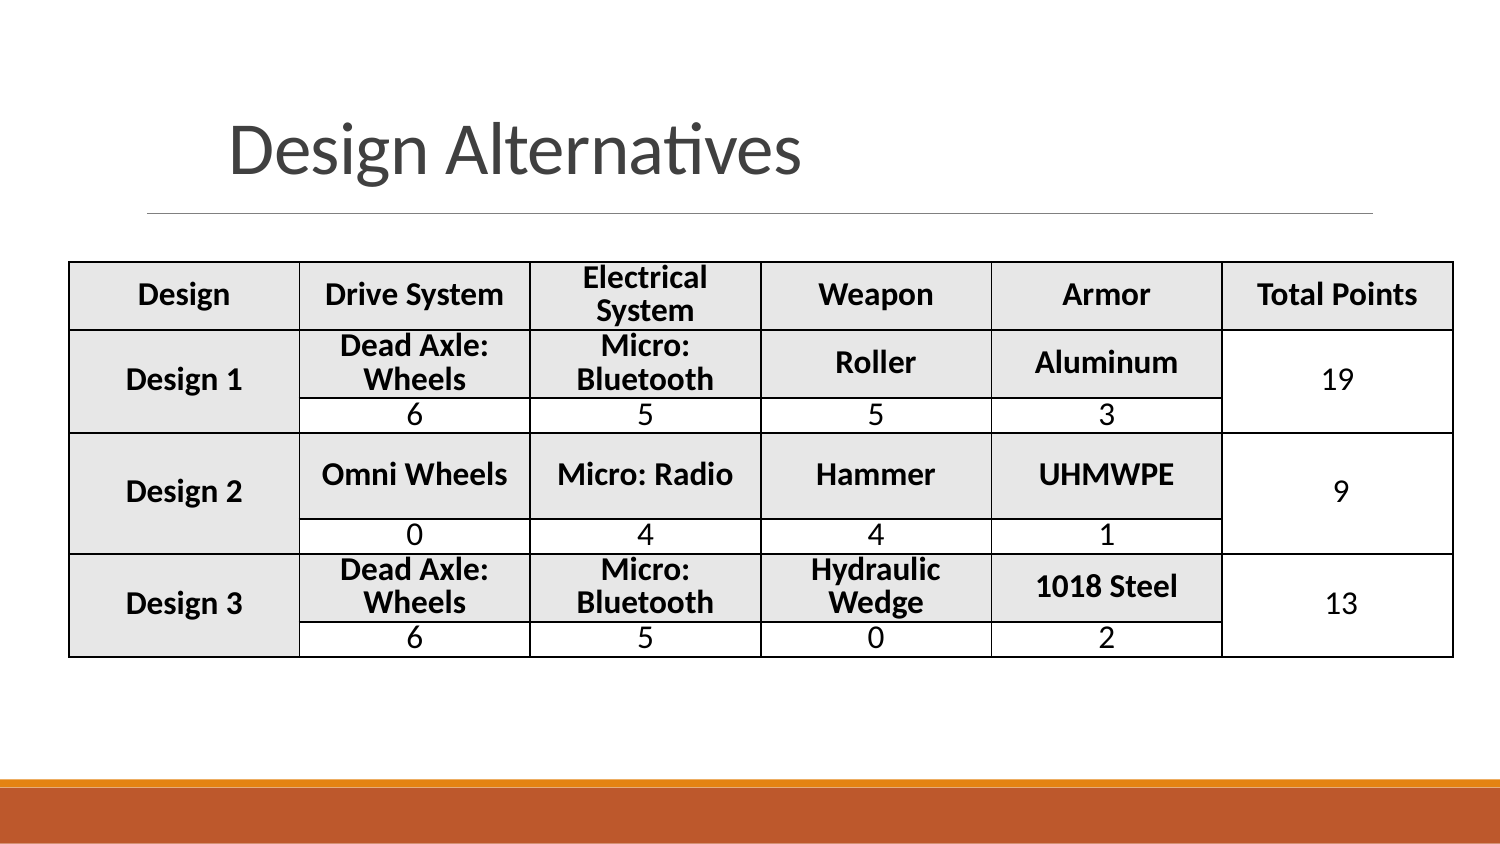

# Design Alternatives
| Design | Drive System | Electrical System | Weapon | Armor | Total Points |
| --- | --- | --- | --- | --- | --- |
| Design 1 | Dead Axle: Wheels | Micro: Bluetooth | Roller | Aluminum | 19 |
|  | 6 | 5 | 5 | 3 |  |
| Design 2 | Omni Wheels | Micro: Radio | Hammer | UHMWPE | 9 |
|  | 0 | 4 | 4 | 1 |  |
| Design 3 | Dead Axle: Wheels | Micro: Bluetooth | Hydraulic Wedge | 1018 Steel | 13 |
|  | 6 | 5 | 0 | 2 |  |